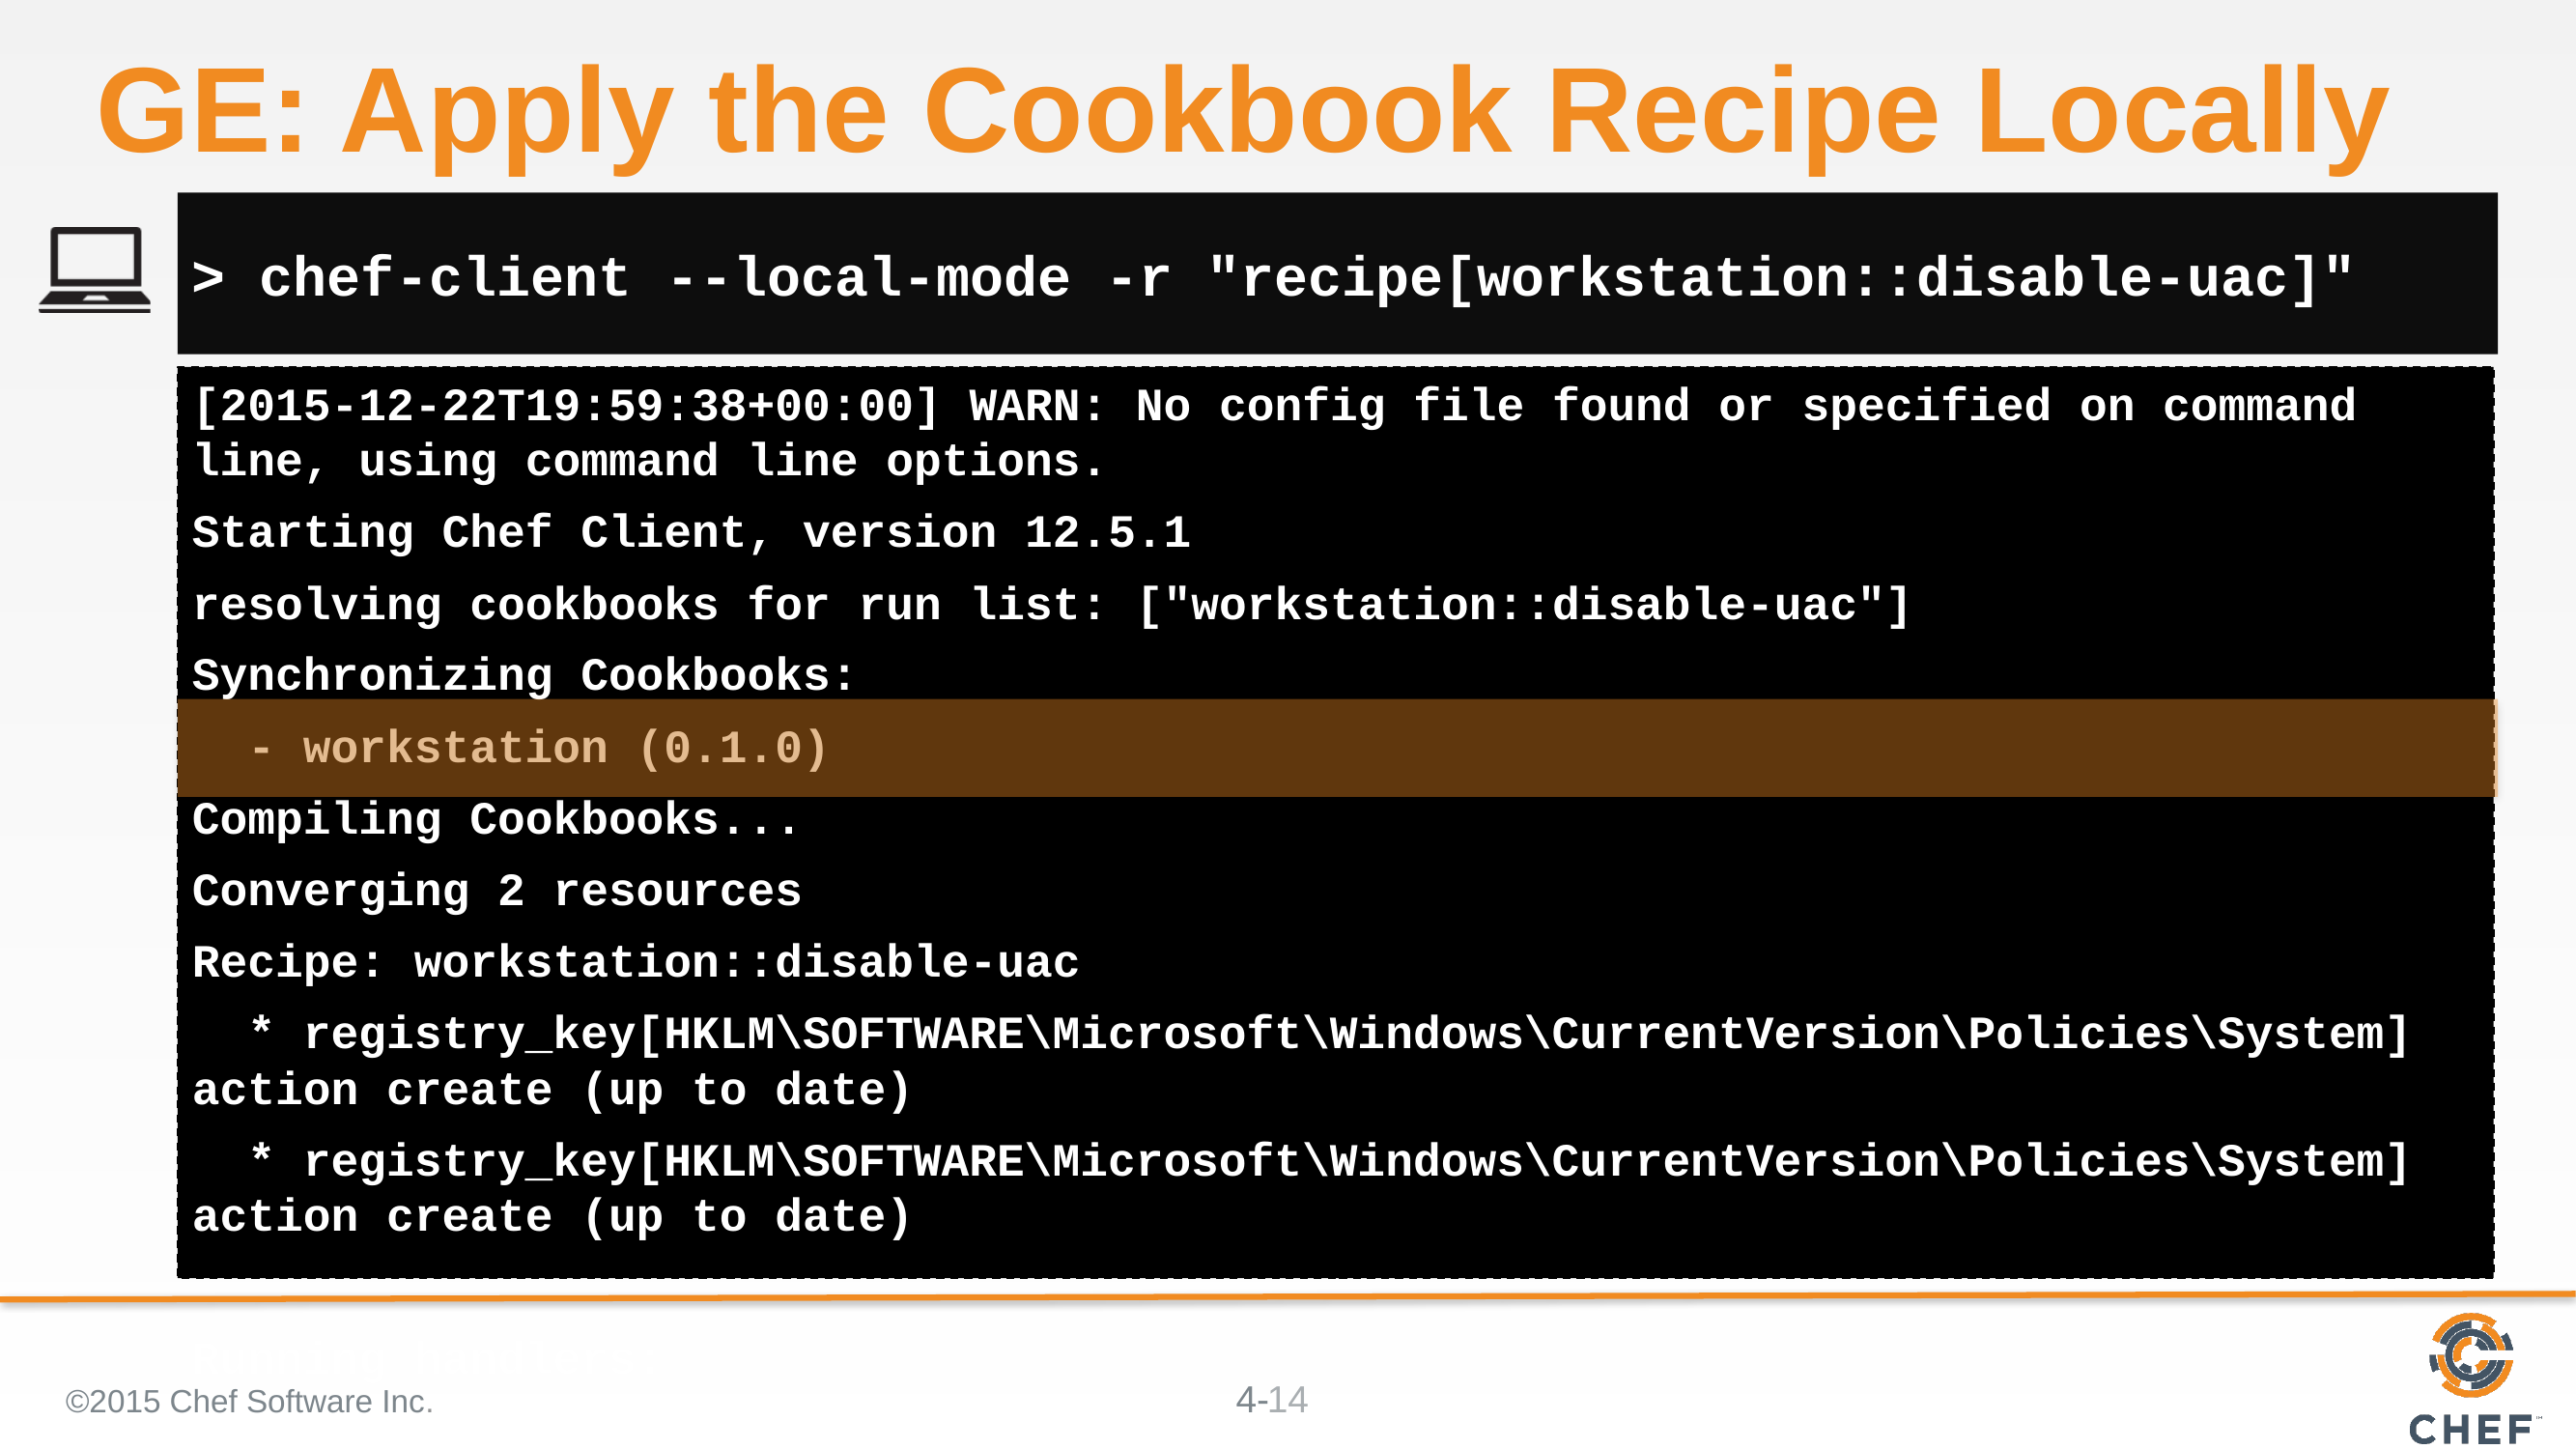

# GE: Apply the Cookbook Recipe Locally
> chef-client --local-mode -r "recipe[workstation::disable-uac]"
[2015-12-22T19:59:38+00:00] WARN: No config file found or specified on command line, using command line options.
Starting Chef Client, version 12.5.1
resolving cookbooks for run list: ["workstation::disable-uac"]
Synchronizing Cookbooks:
  - workstation (0.1.0)
Compiling Cookbooks...
Converging 2 resources
Recipe: workstation::disable-uac
  * registry_key[HKLM\SOFTWARE\Microsoft\Windows\CurrentVersion\Policies\System] action create (up to date)
  * registry_key[HKLM\SOFTWARE\Microsoft\Windows\CurrentVersion\Policies\System] action create (up to date)

Running handlers:
Running handlers complete
Chef Client finished, 0/2 resources updated in 17 seconds

©2015 Chef Software Inc.
14